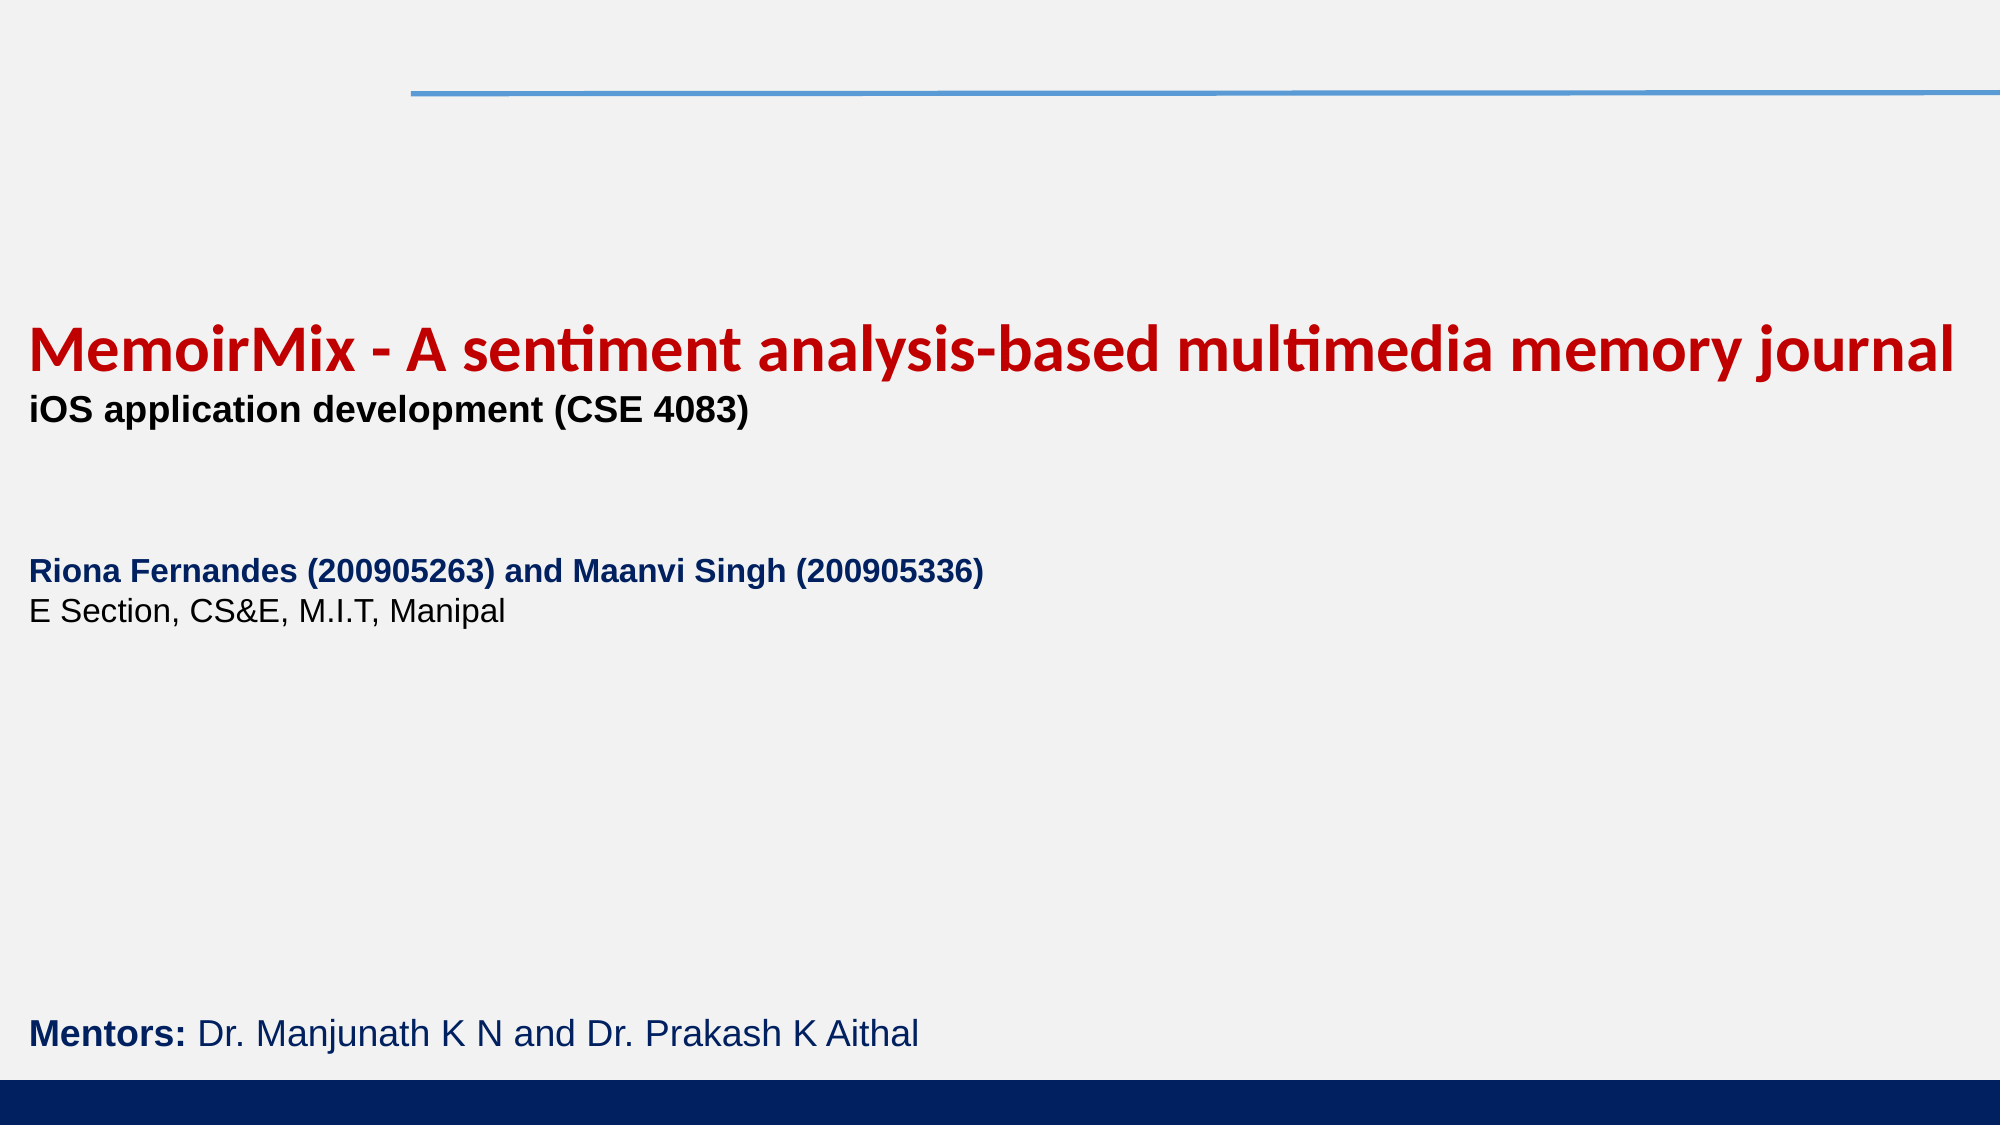

MemoirMix - A sentiment analysis-based multimedia memory journal iOS application development (CSE 4083)

Riona Fernandes (200905263) and Maanvi Singh (200905336)
E Section, CS&E, M.I.T, Manipal
Mentors: Dr. Manjunath K N and Dr. Prakash K Aithal